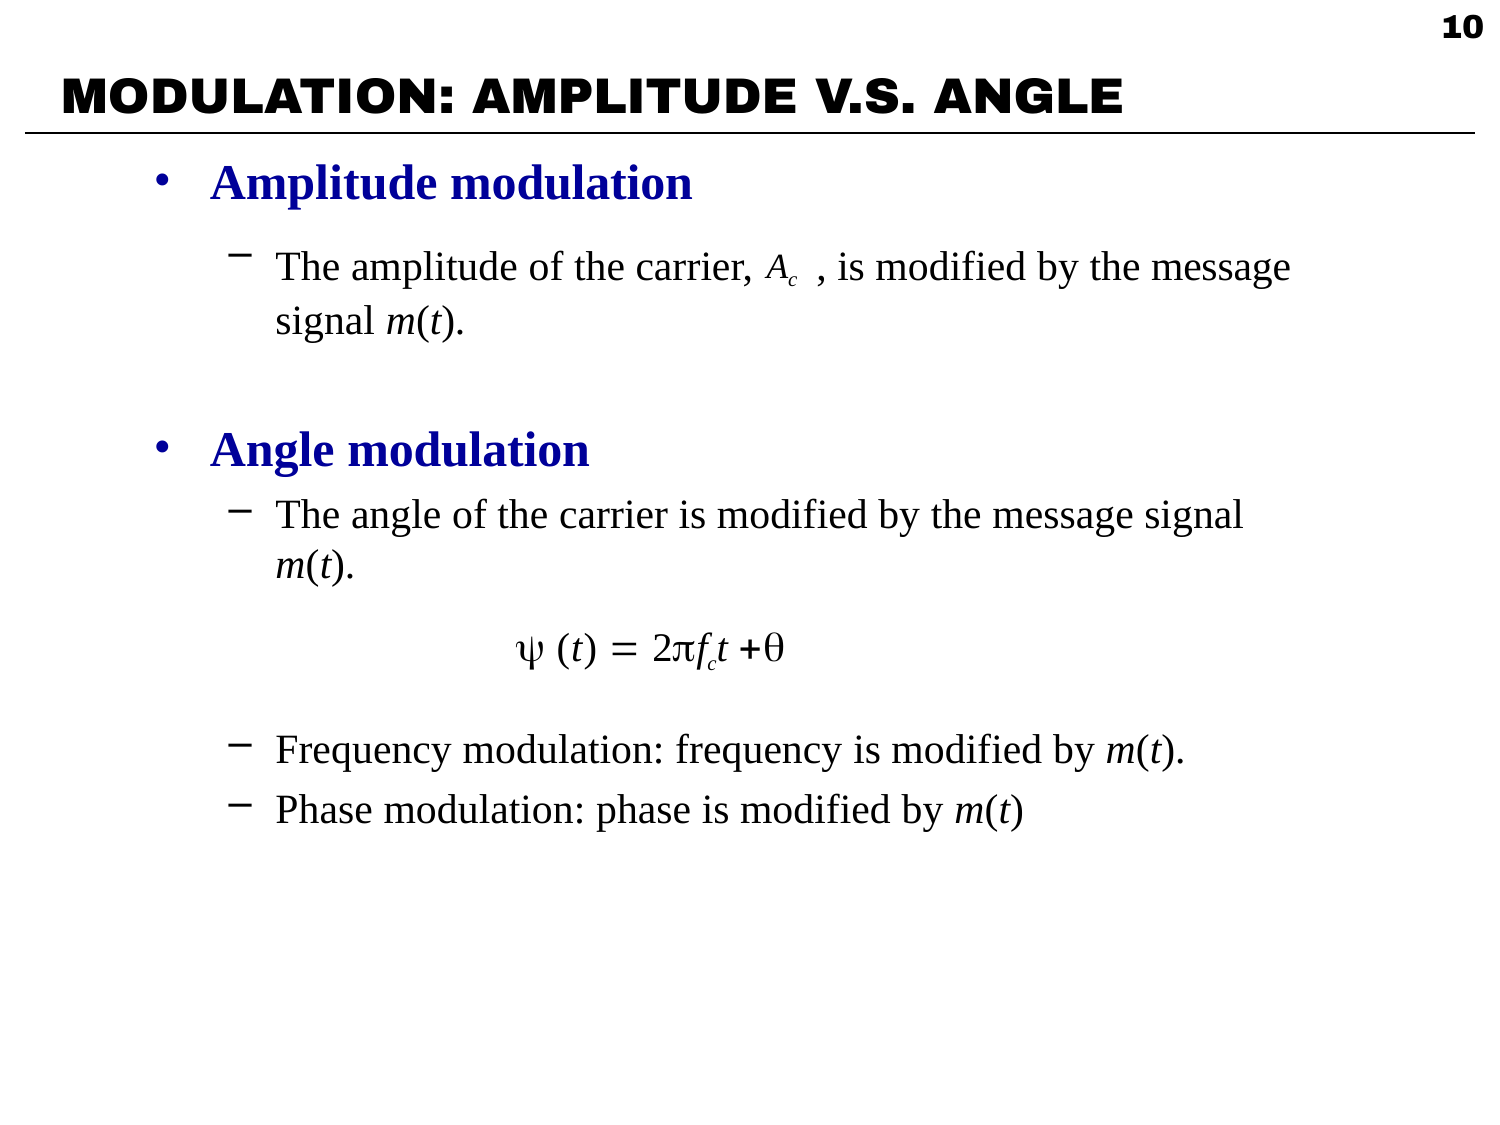

10
# MODULATION: AMPLITUDE V.S. ANGLE
Amplitude modulation
The amplitude of the carrier, Ac , is modified by the message
signal m(t).

Angle modulation
The angle of the carrier is modified by the message signal m(t).
ψ (t) = 2πfct +θ
Frequency modulation: frequency is modified by m(t).
Phase modulation: phase is modified by m(t)